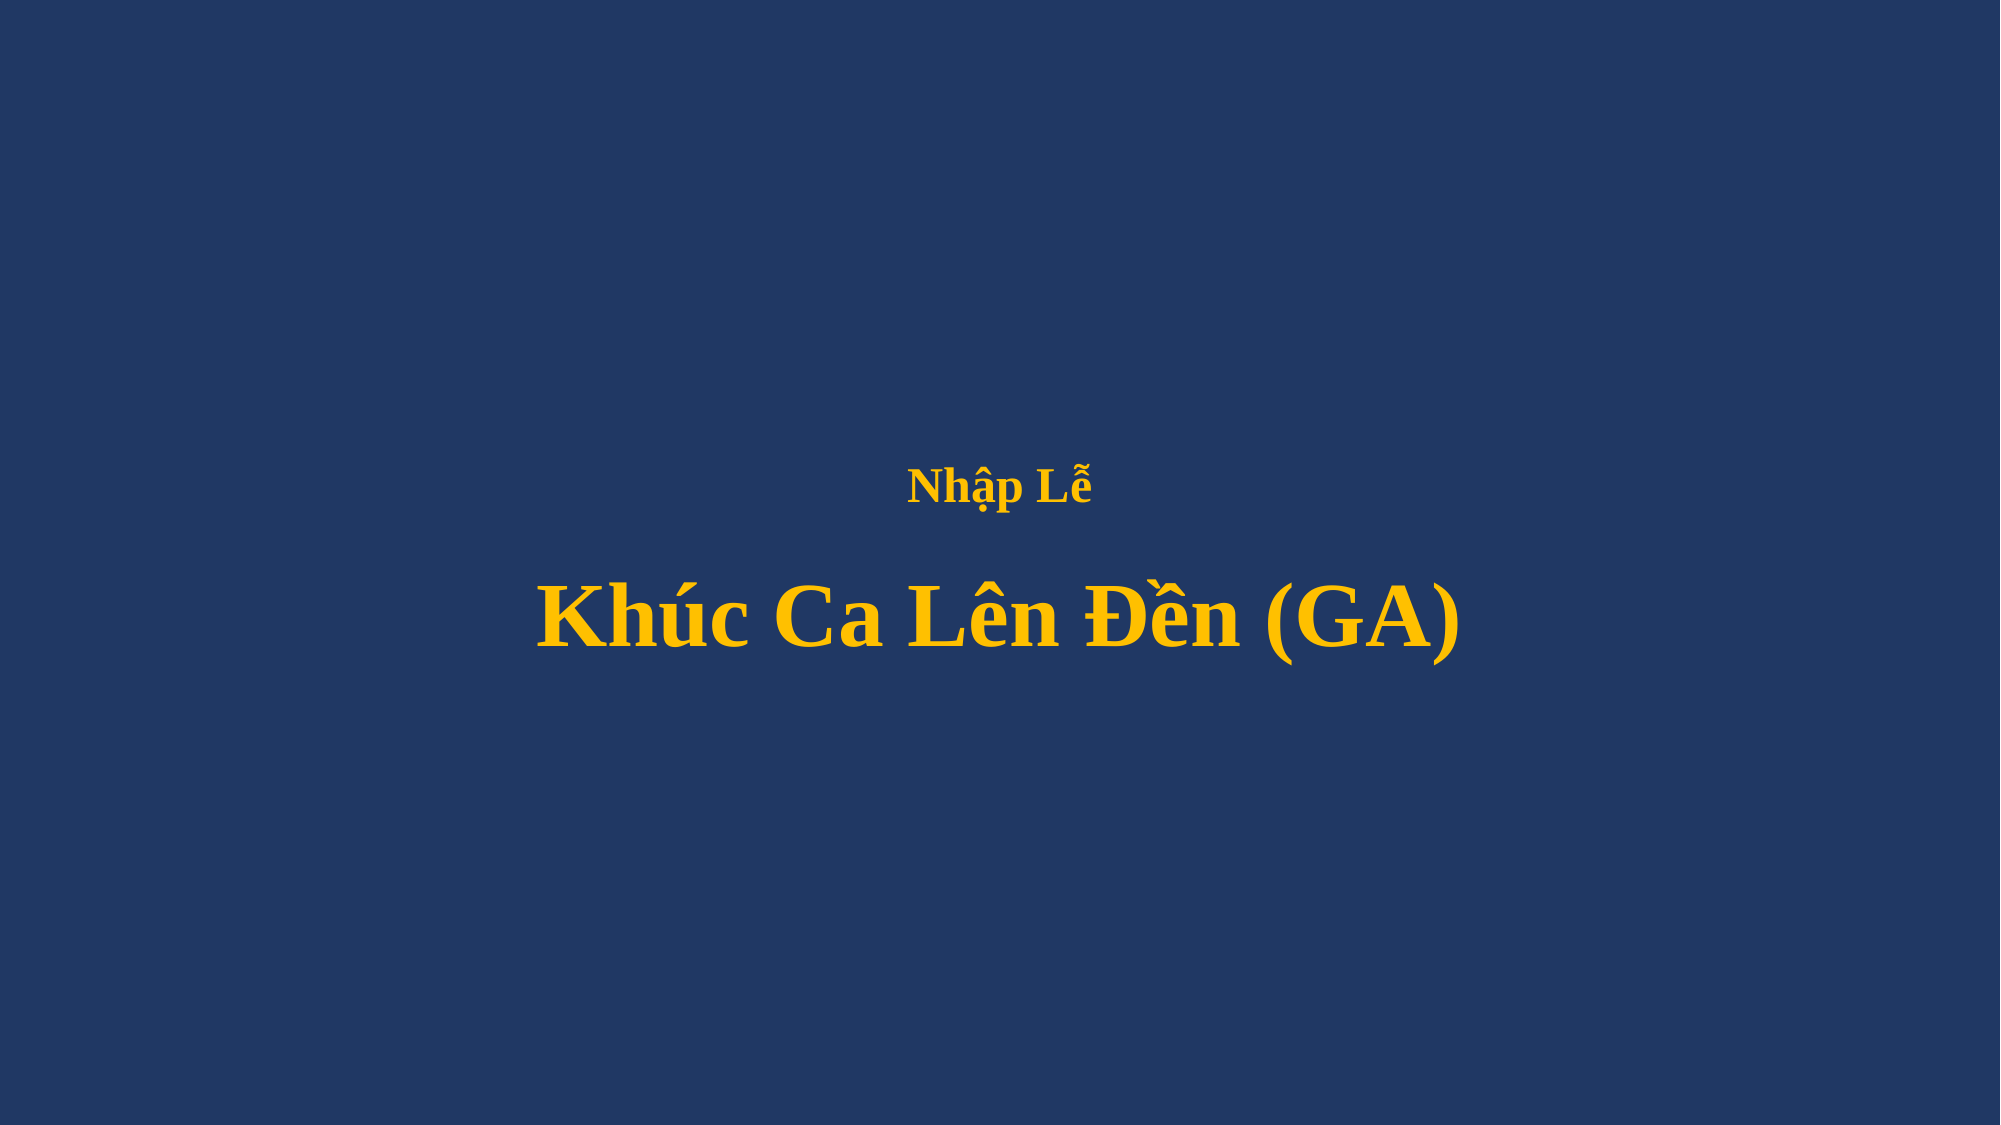

# Nhập Lễ Khúc Ca Lên Đền (GA)